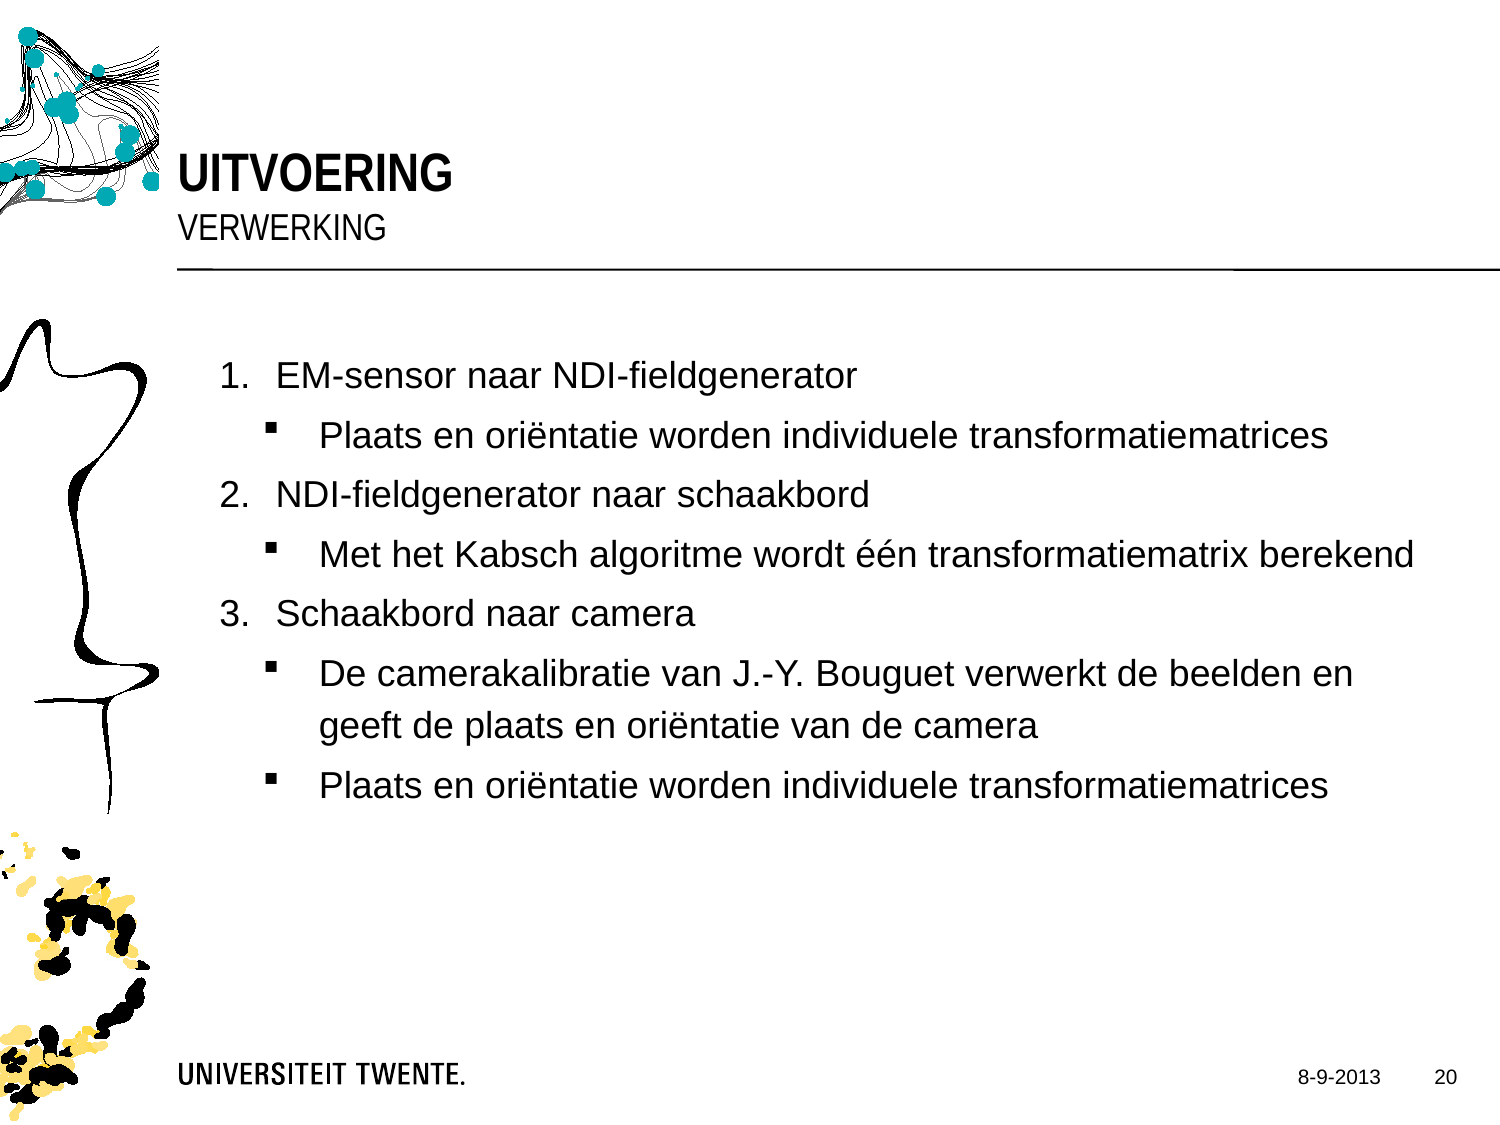

Uitvoering
Verwerking
EM-sensor naar NDI-fieldgenerator
Plaats en oriëntatie worden individuele transformatiematrices
NDI-fieldgenerator naar schaakbord
Met het Kabsch algoritme wordt één transformatiematrix berekend
Schaakbord naar camera
De camerakalibratie van J.-Y. Bouguet verwerkt de beelden en geeft de plaats en oriëntatie van de camera
Plaats en oriëntatie worden individuele transformatiematrices

20
8-9-2013